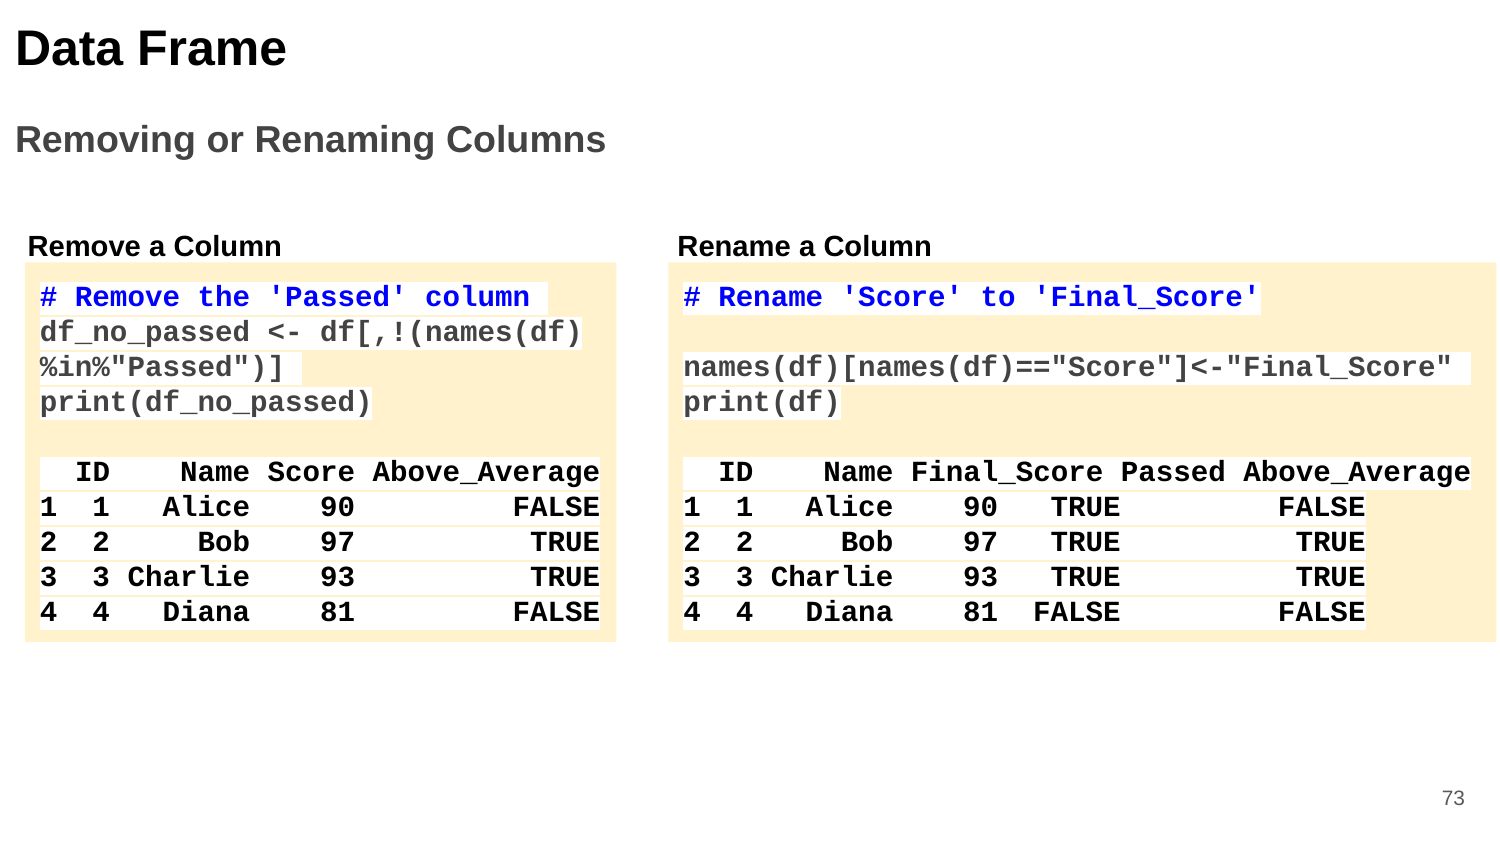

Data Frame
Removing or Renaming Columns
Remove a Column
Rename a Column
# Remove the 'Passed' column
df_no_passed <- df[,!(names(df)%in%"Passed")]
print(df_no_passed)

  ID    Name Score Above_Average
1  1   Alice    90         FALSE
2  2     Bob    97          TRUE
3  3 Charlie    93          TRUE
4  4   Diana    81         FALSE
# Rename 'Score' to 'Final_Score'

names(df)[names(df)=="Score"]<-"Final_Score"
print(df)

  ID    Name Final_Score Passed Above_Average
1  1   Alice    90   TRUE         FALSE
2  2     Bob    97   TRUE          TRUE
3  3 Charlie    93   TRUE          TRUE
4  4   Diana    81  FALSE         FALSE
73